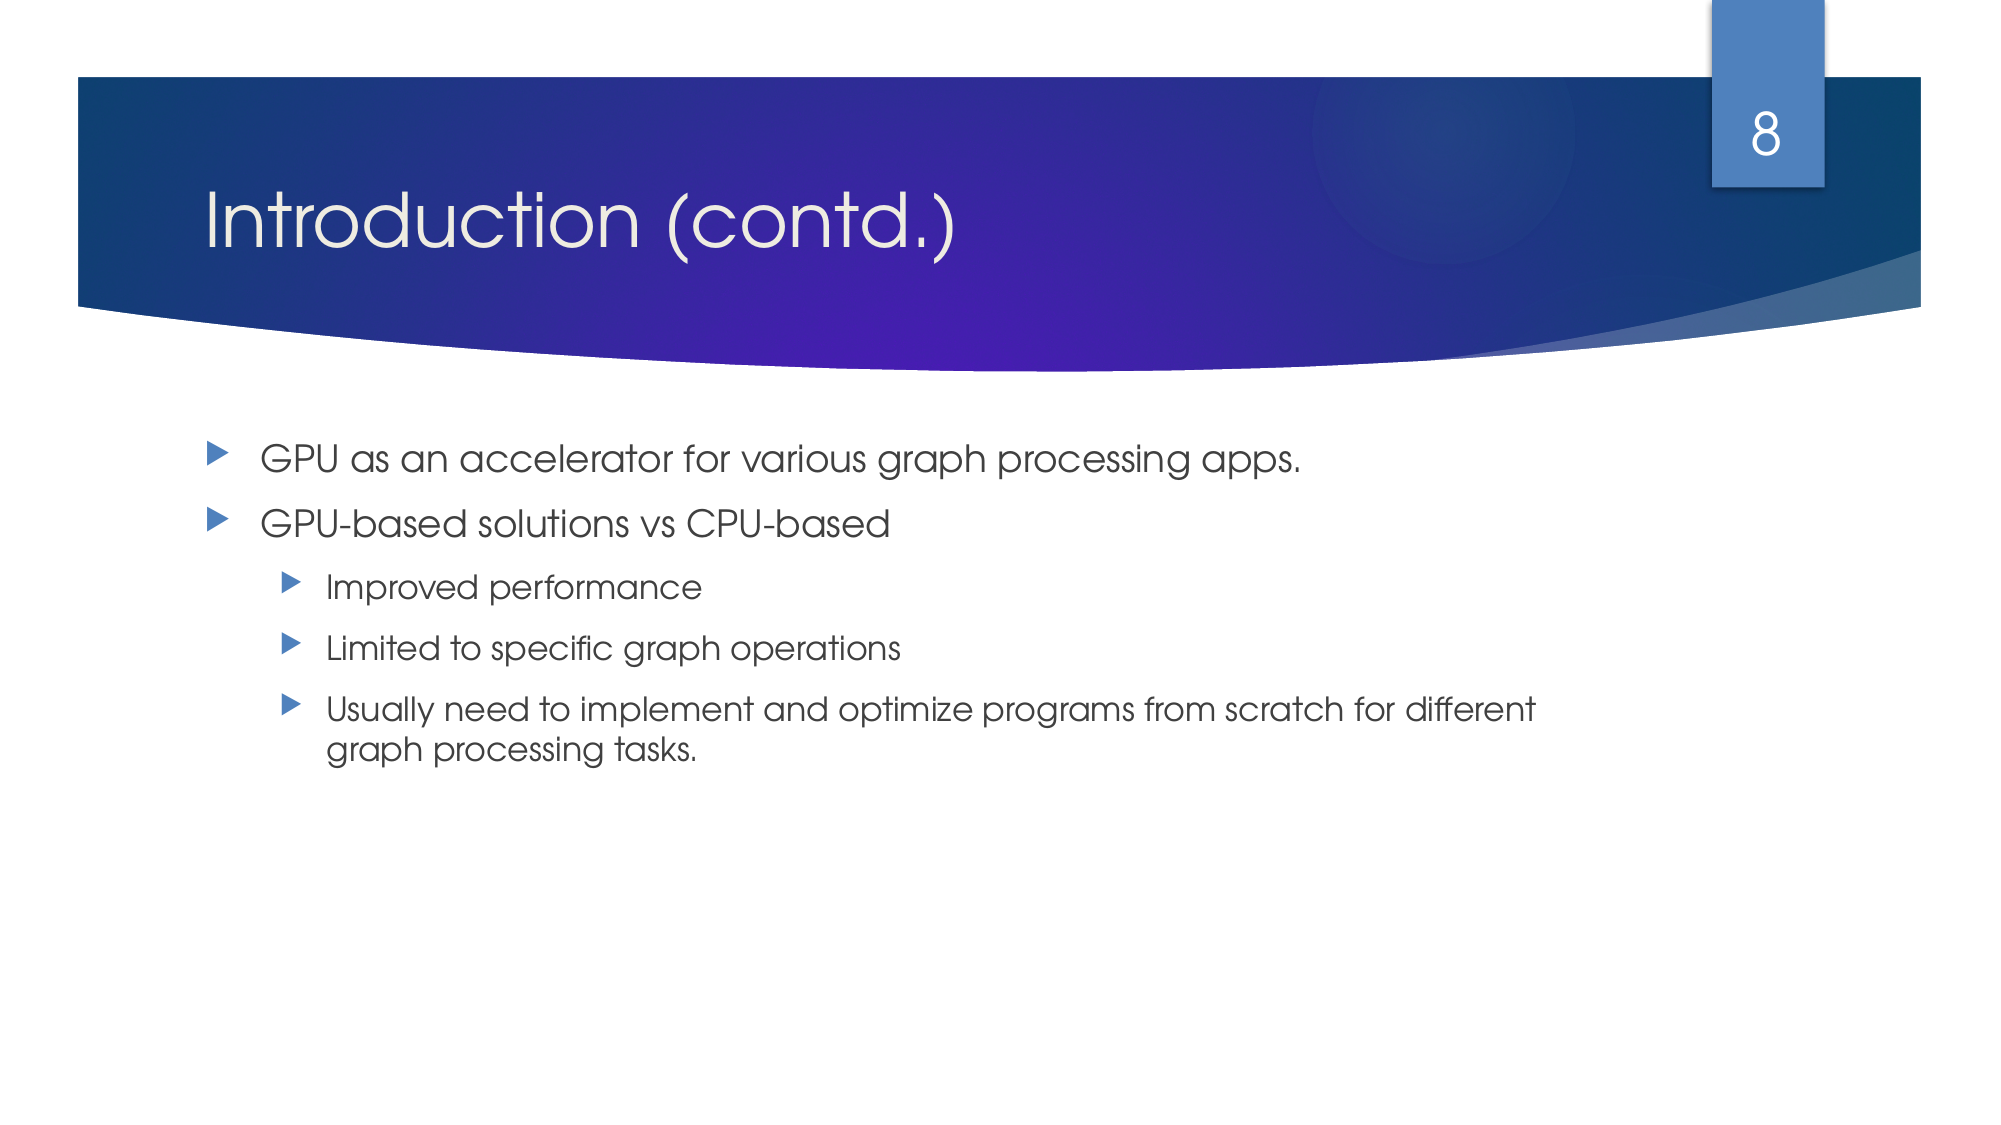

8
# Introduction (contd.)
GPU as an accelerator for various graph processing apps.
GPU-based solutions vs CPU-based
Improved performance
Limited to specific graph operations
Usually need to implement and optimize programs from scratch for different graph processing tasks.